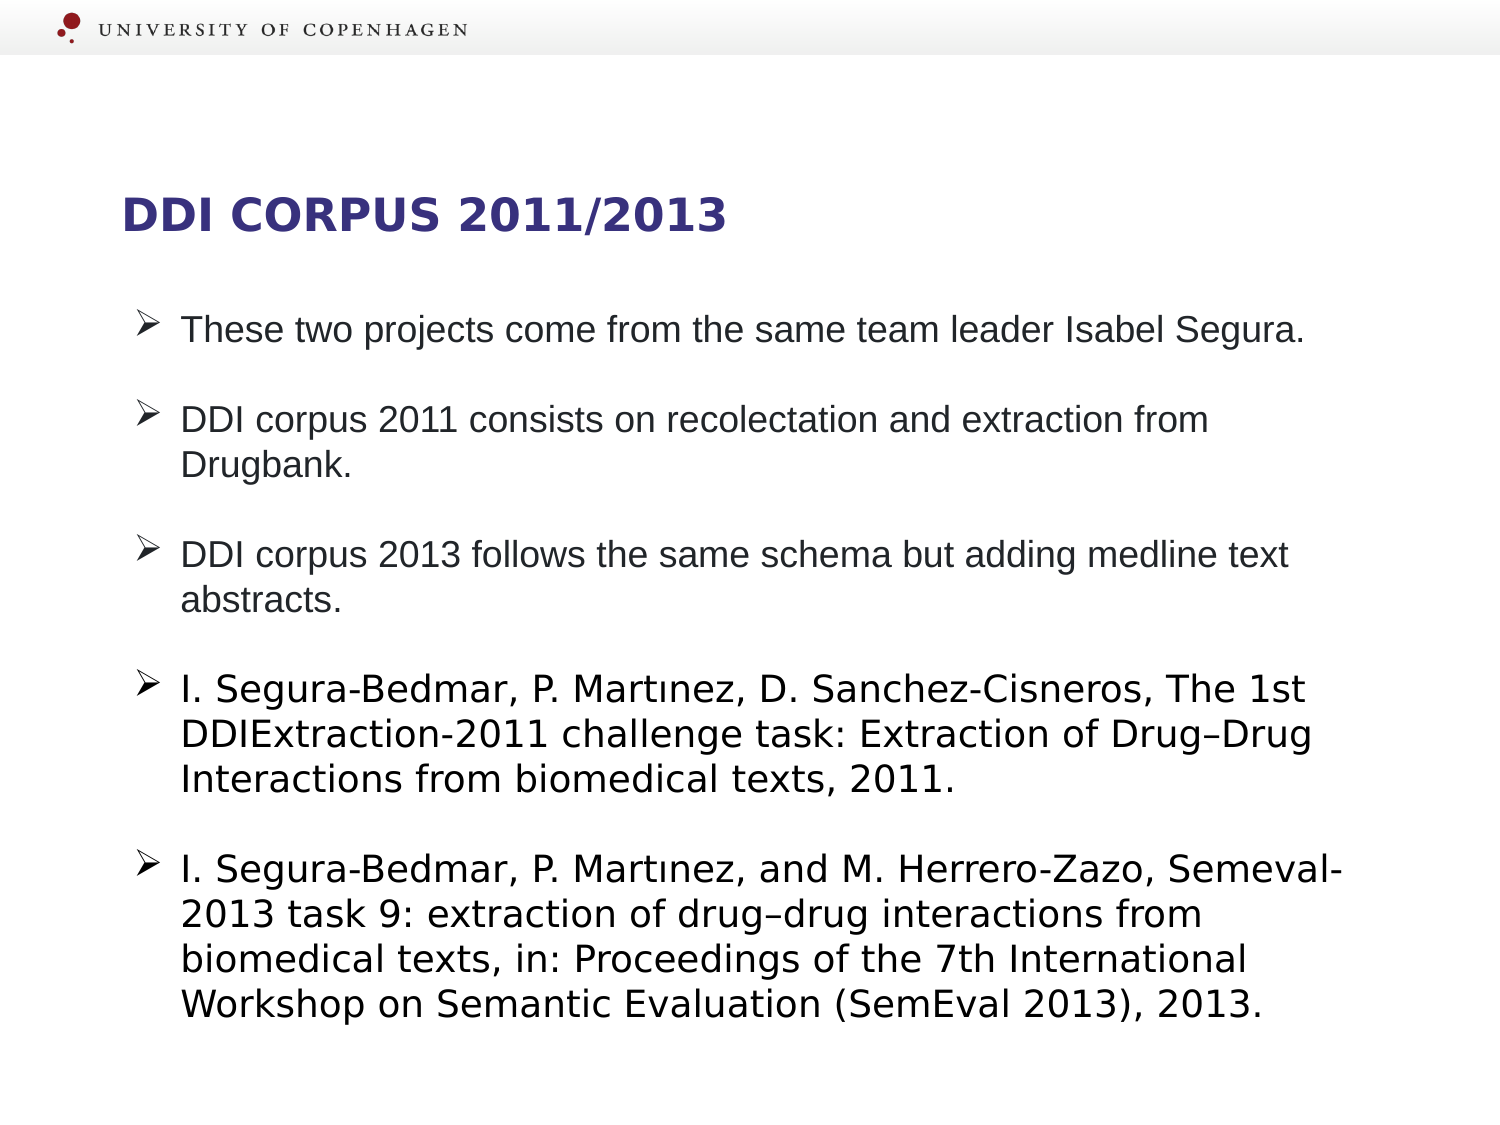

# DDI corpus 2011/2013
These two projects come from the same team leader Isabel Segura.

DDI corpus 2011 consists on recolectation and extraction from Drugbank.

DDI corpus 2013 follows the same schema but adding medline text abstracts.

I. Segura-Bedmar, P. Martınez, D. Sanchez-Cisneros, The 1st DDIExtraction-2011 challenge task: Extraction of Drug–Drug Interactions from biomedical texts, 2011.

I. Segura-Bedmar, P. Martınez, and M. Herrero-Zazo, Semeval-2013 task 9: extraction of drug–drug interactions from biomedical texts, in: Proceedings of the 7th International Workshop on Semantic Evaluation (SemEval 2013), 2013.